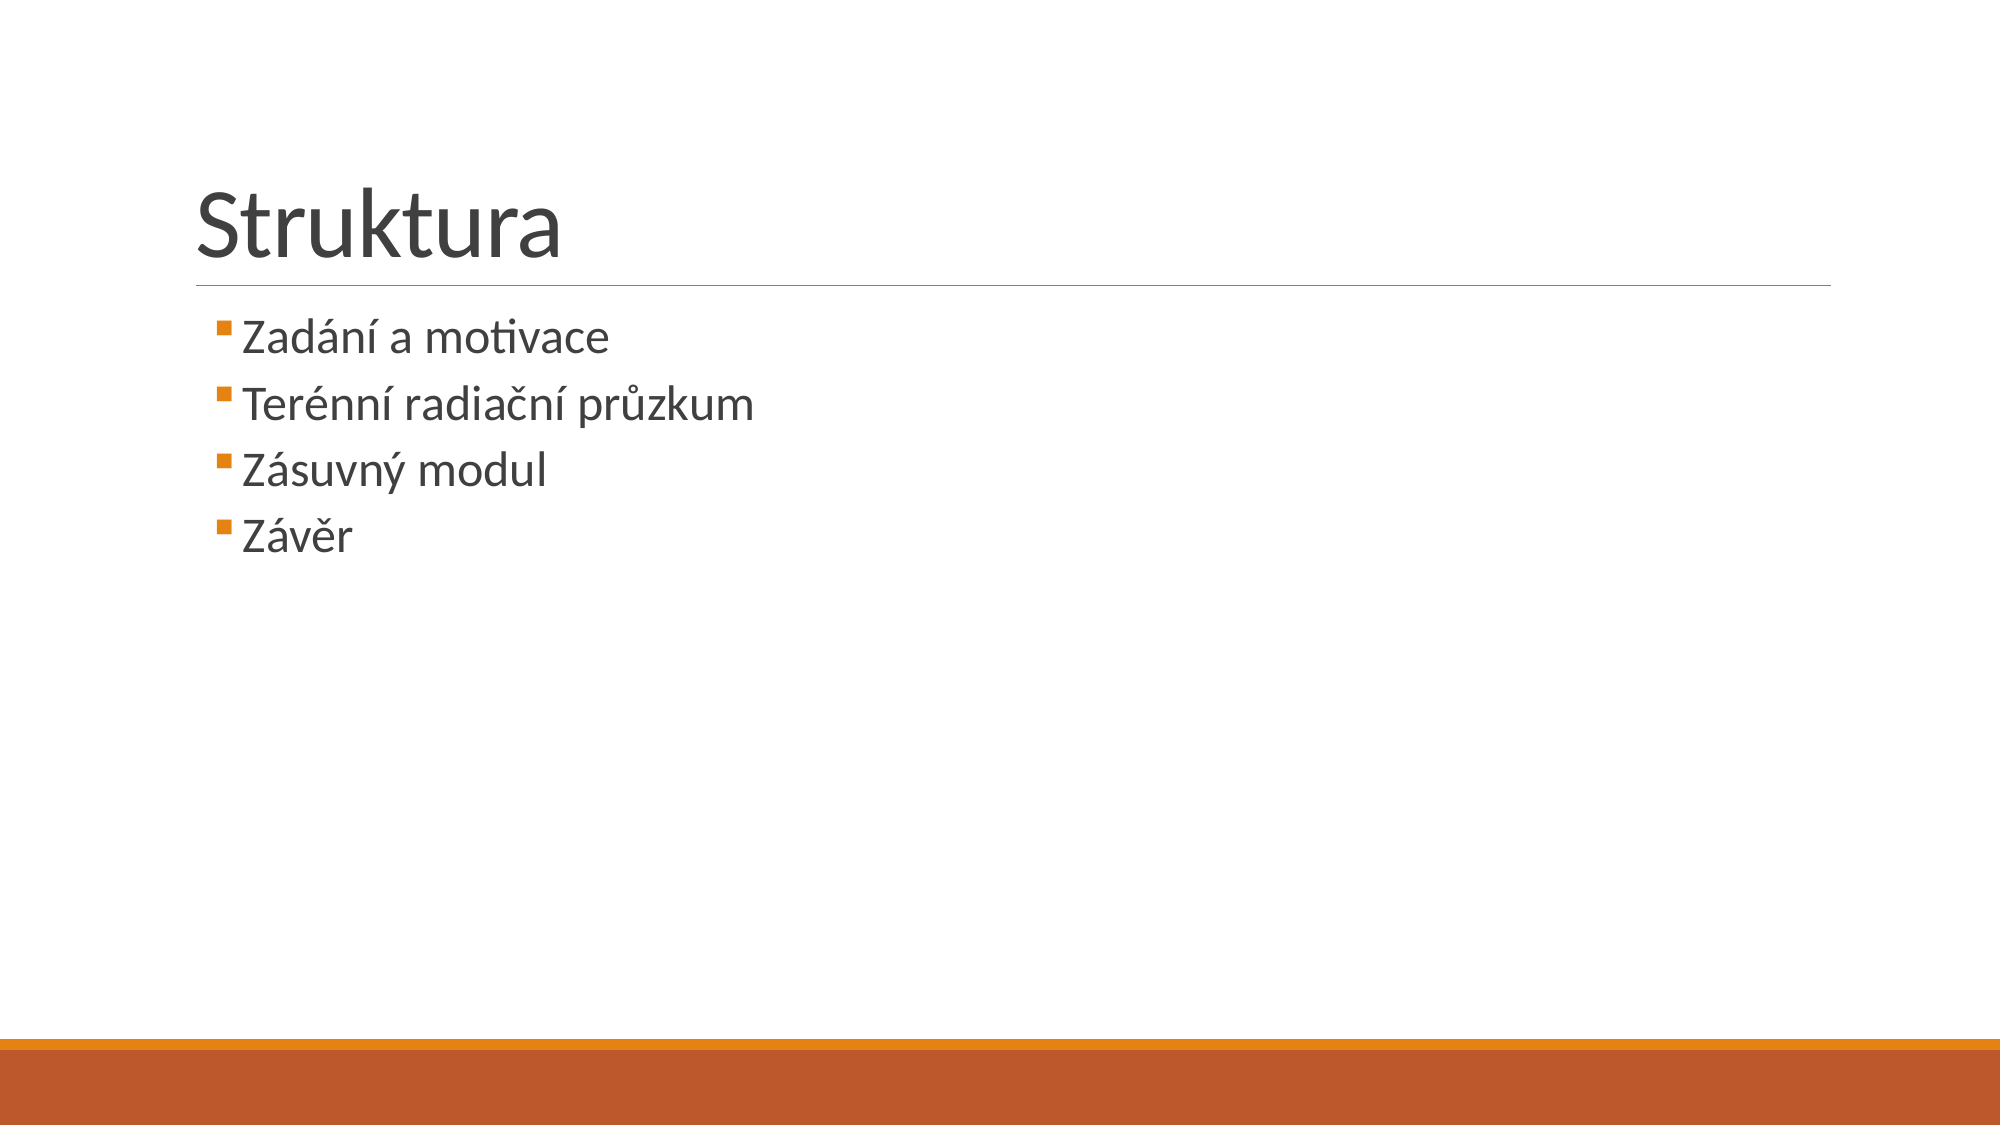

# Struktura
Zadání a motivace
Terénní radiační průzkum
Zásuvný modul
Závěr